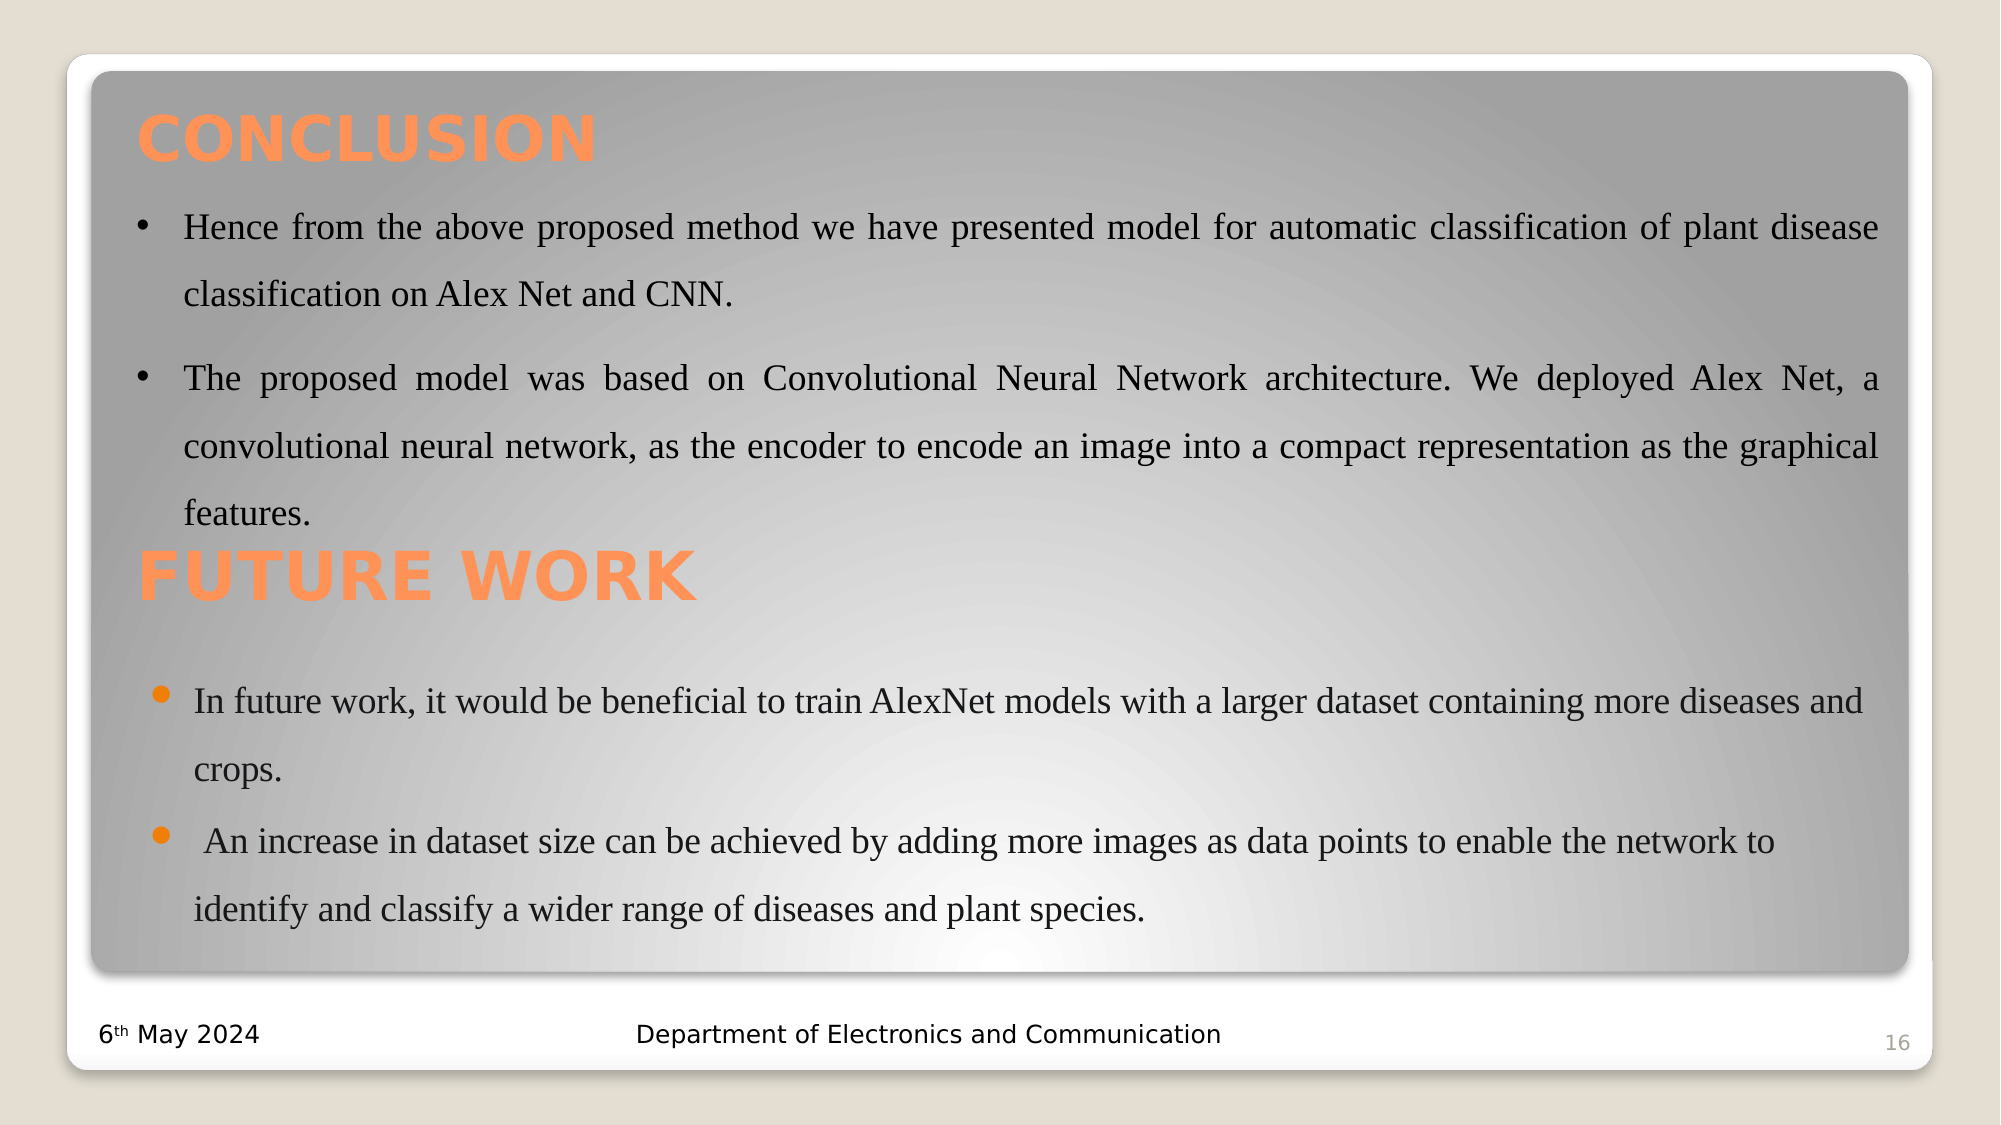

CONCLUSION
Hence from the above proposed method we have presented model for automatic classification of plant disease classification on Alex Net and CNN.
The proposed model was based on Convolutional Neural Network architecture. We deployed Alex Net, a convolutional neural network, as the encoder to encode an image into a compact representation as the graphical features.
# FUTURE WORK
In future work, it would be beneficial to train AlexNet models with a larger dataset containing more diseases and crops.
 An increase in dataset size can be achieved by adding more images as data points to enable the network to identify and classify a wider range of diseases and plant species.
16
6th May 2024                                               Department of Electronics and Communication